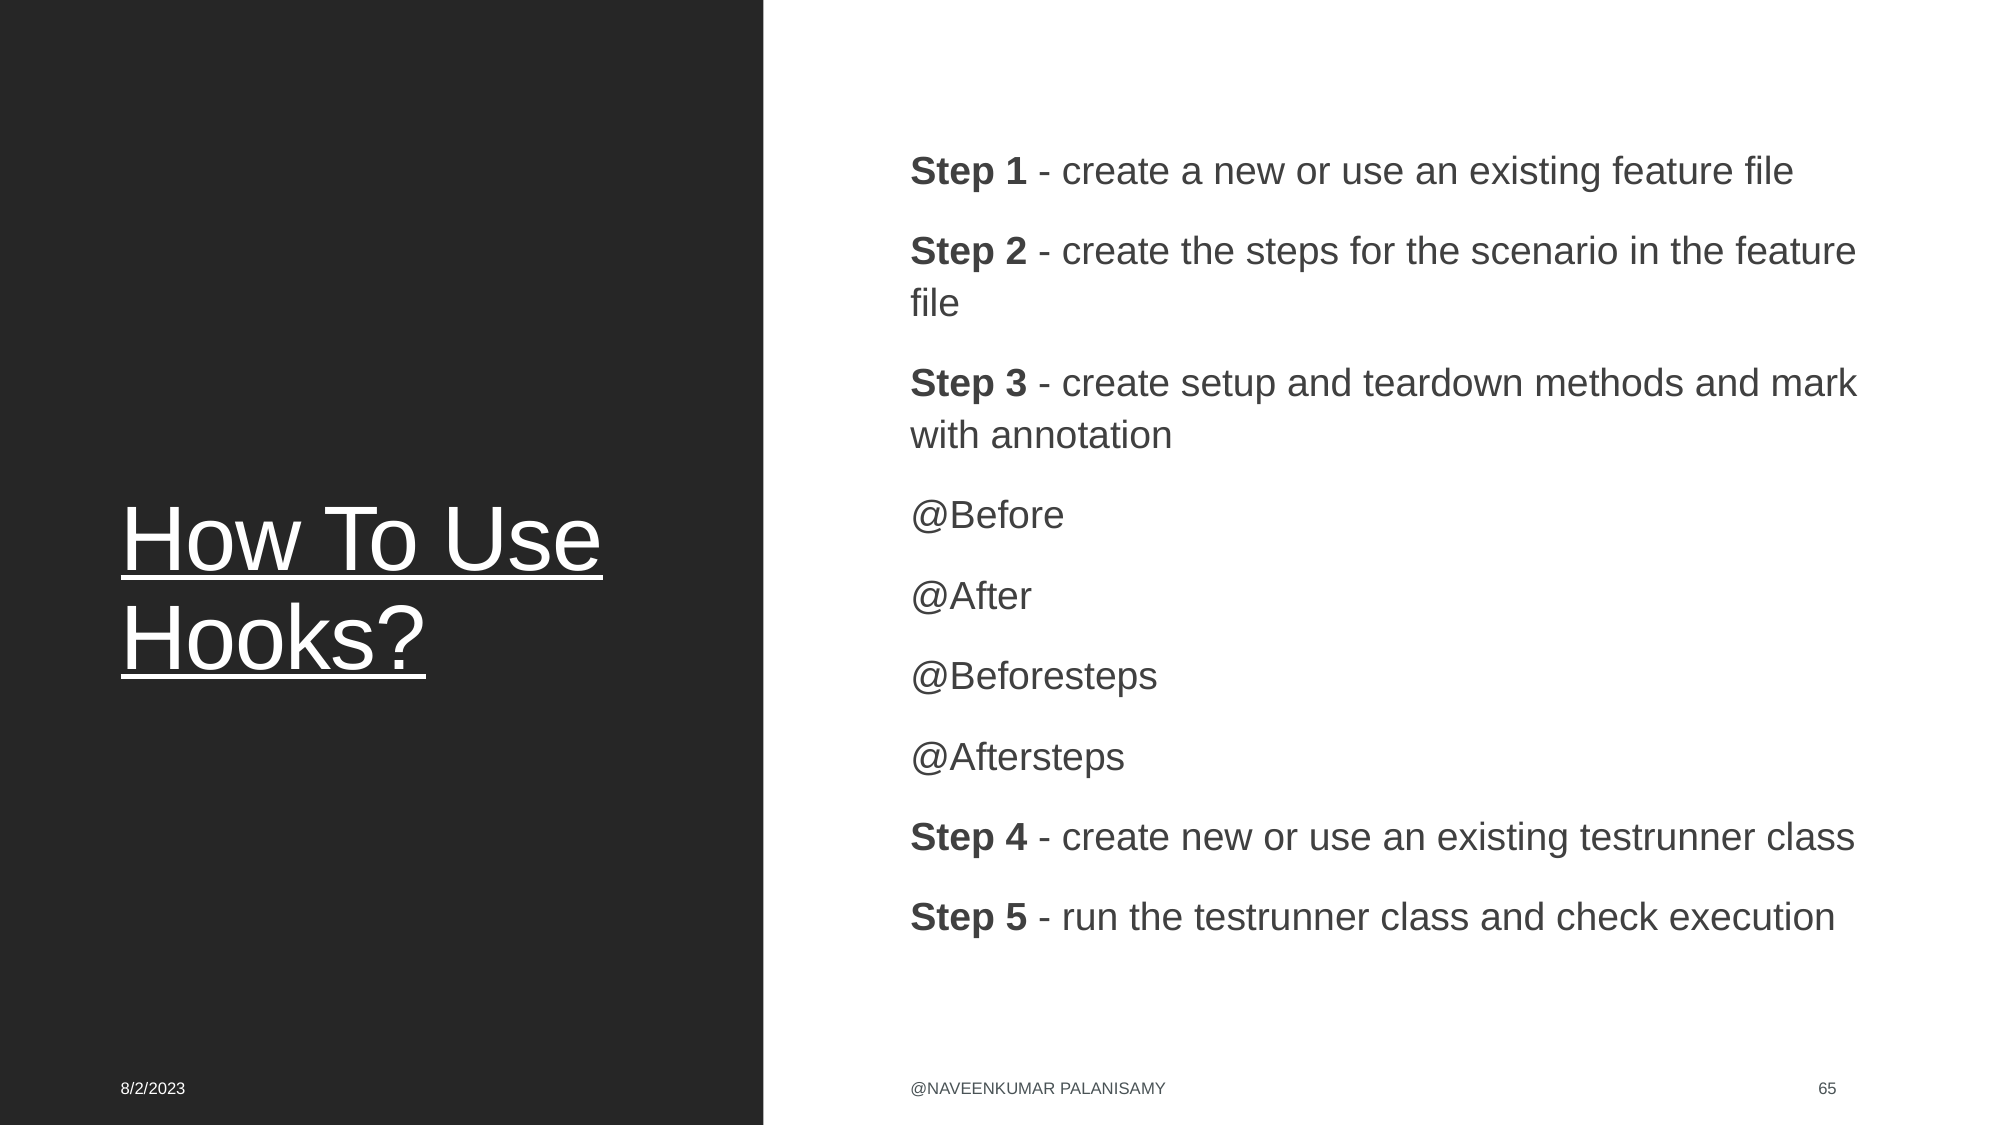

# How To Use Hooks?
Step 1 - create a new or use an existing feature file
Step 2 - create the steps for the scenario in the feature file
Step 3 - create setup and teardown methods and mark with annotation
@Before
@After
@Beforesteps
@Aftersteps
Step 4 - create new or use an existing testrunner class
Step 5 - run the testrunner class and check execution
8/2/2023
@NAVEENKUMAR PALANISAMY
65